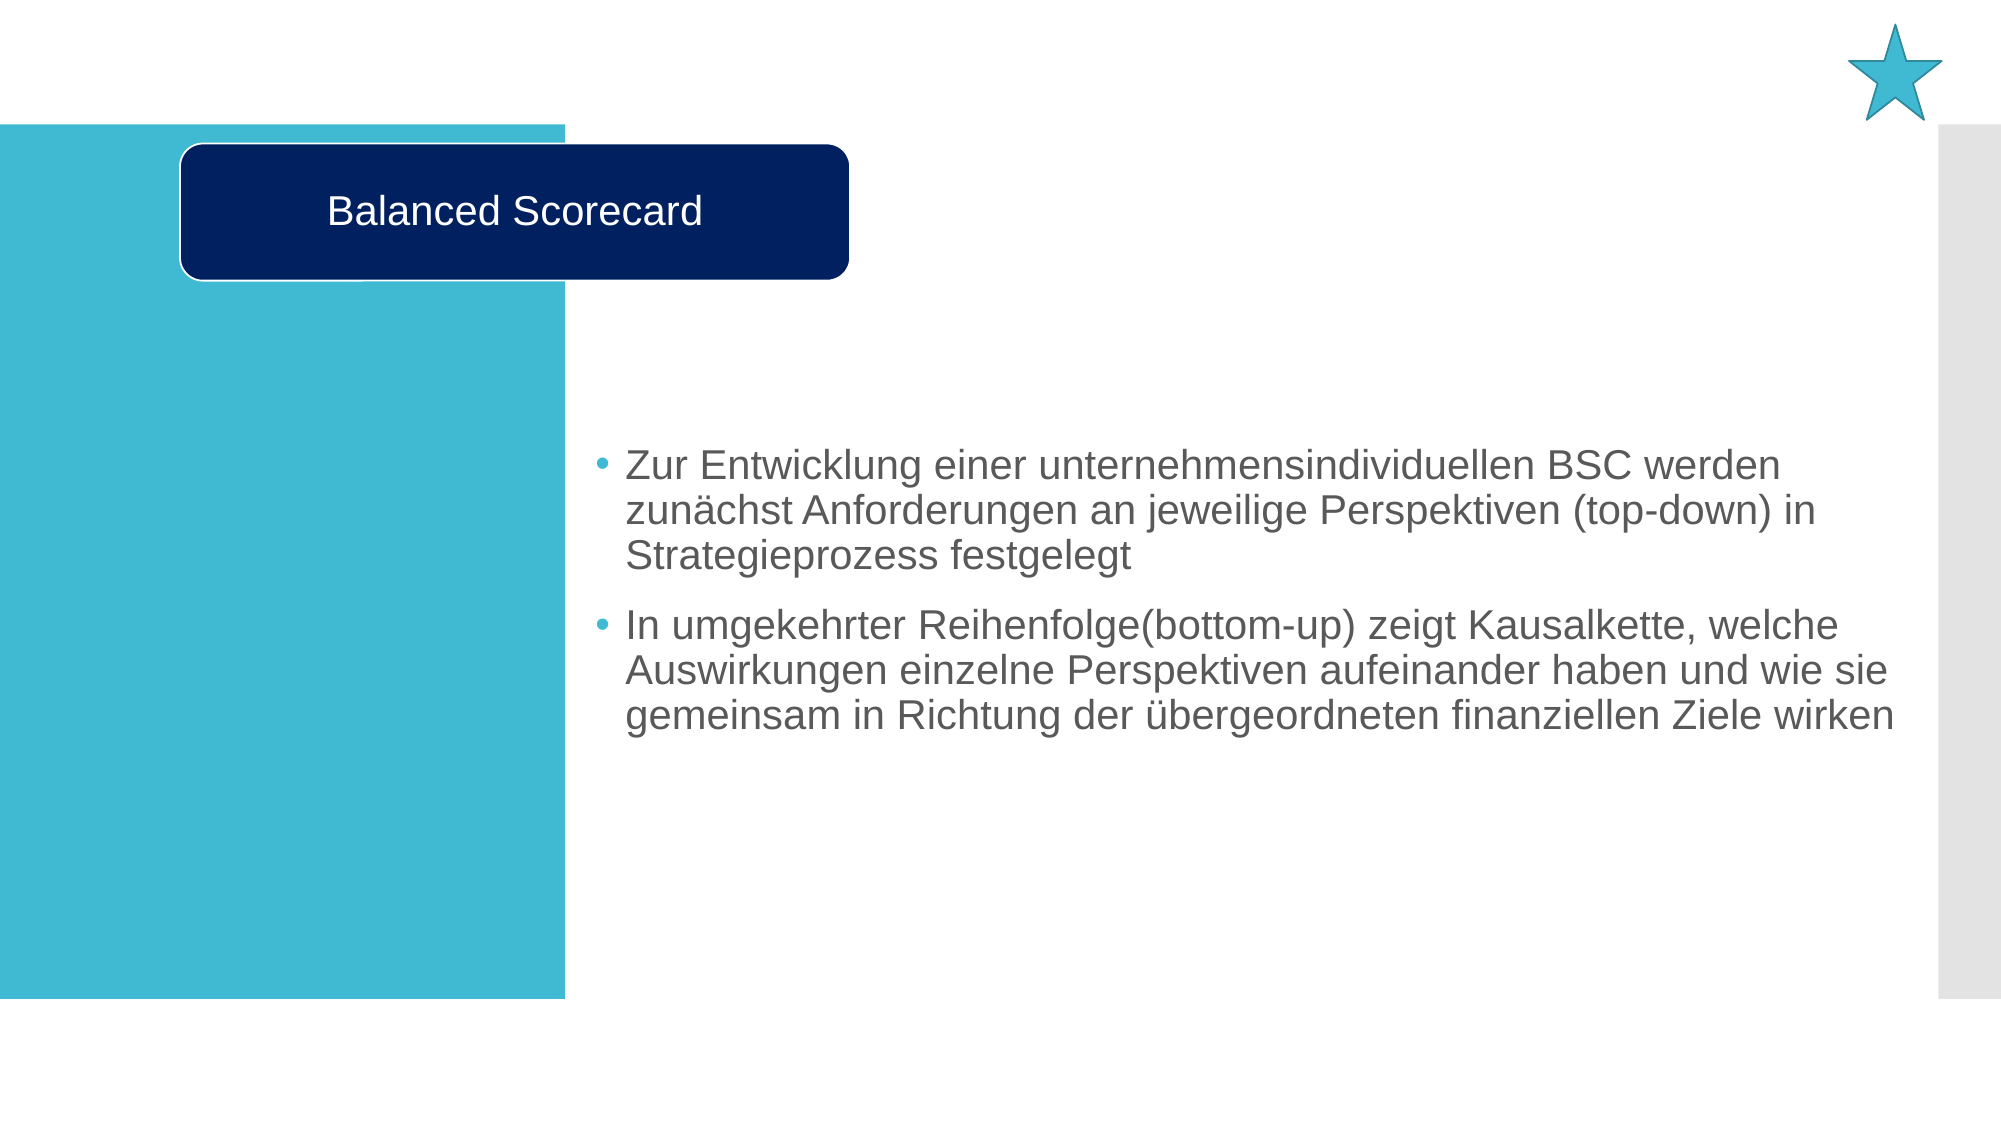

Balanced Scorecard

#
Zur Entwicklung einer unternehmensindividuellen BSC werden zunächst Anforderungen an jeweilige Perspektiven (top-down) in Strategieprozess festgelegt
In umgekehrter Reihenfolge(bottom-up) zeigt Kausalkette, welche Auswirkungen einzelne Perspektiven aufeinander haben und wie sie gemeinsam in Richtung der übergeordneten finanziellen Ziele wirken